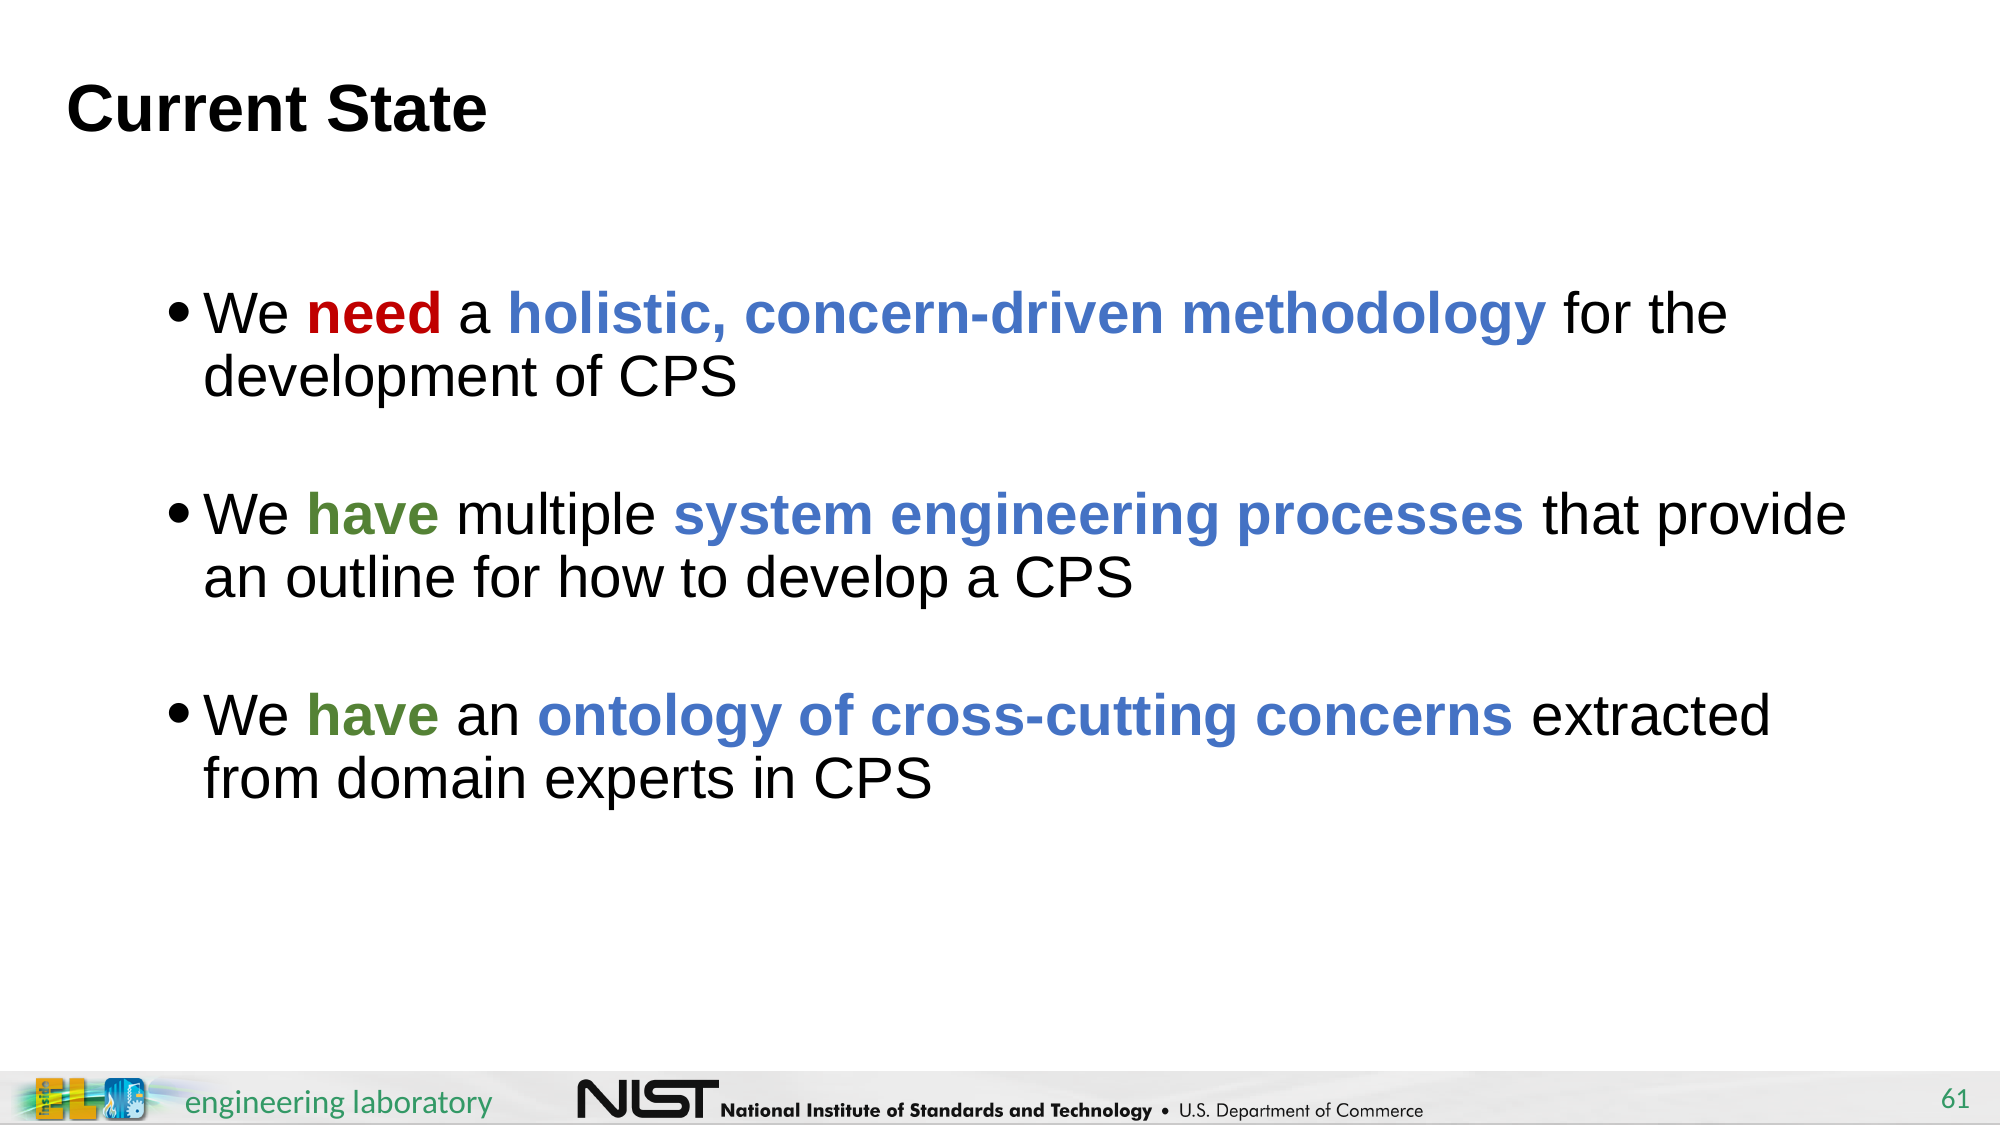

# Current State
We need a holistic, concern-driven methodology for the development of CPS
We have multiple system engineering processes that provide an outline for how to develop a CPS
We have an ontology of cross-cutting concerns extracted from domain experts in CPS
61